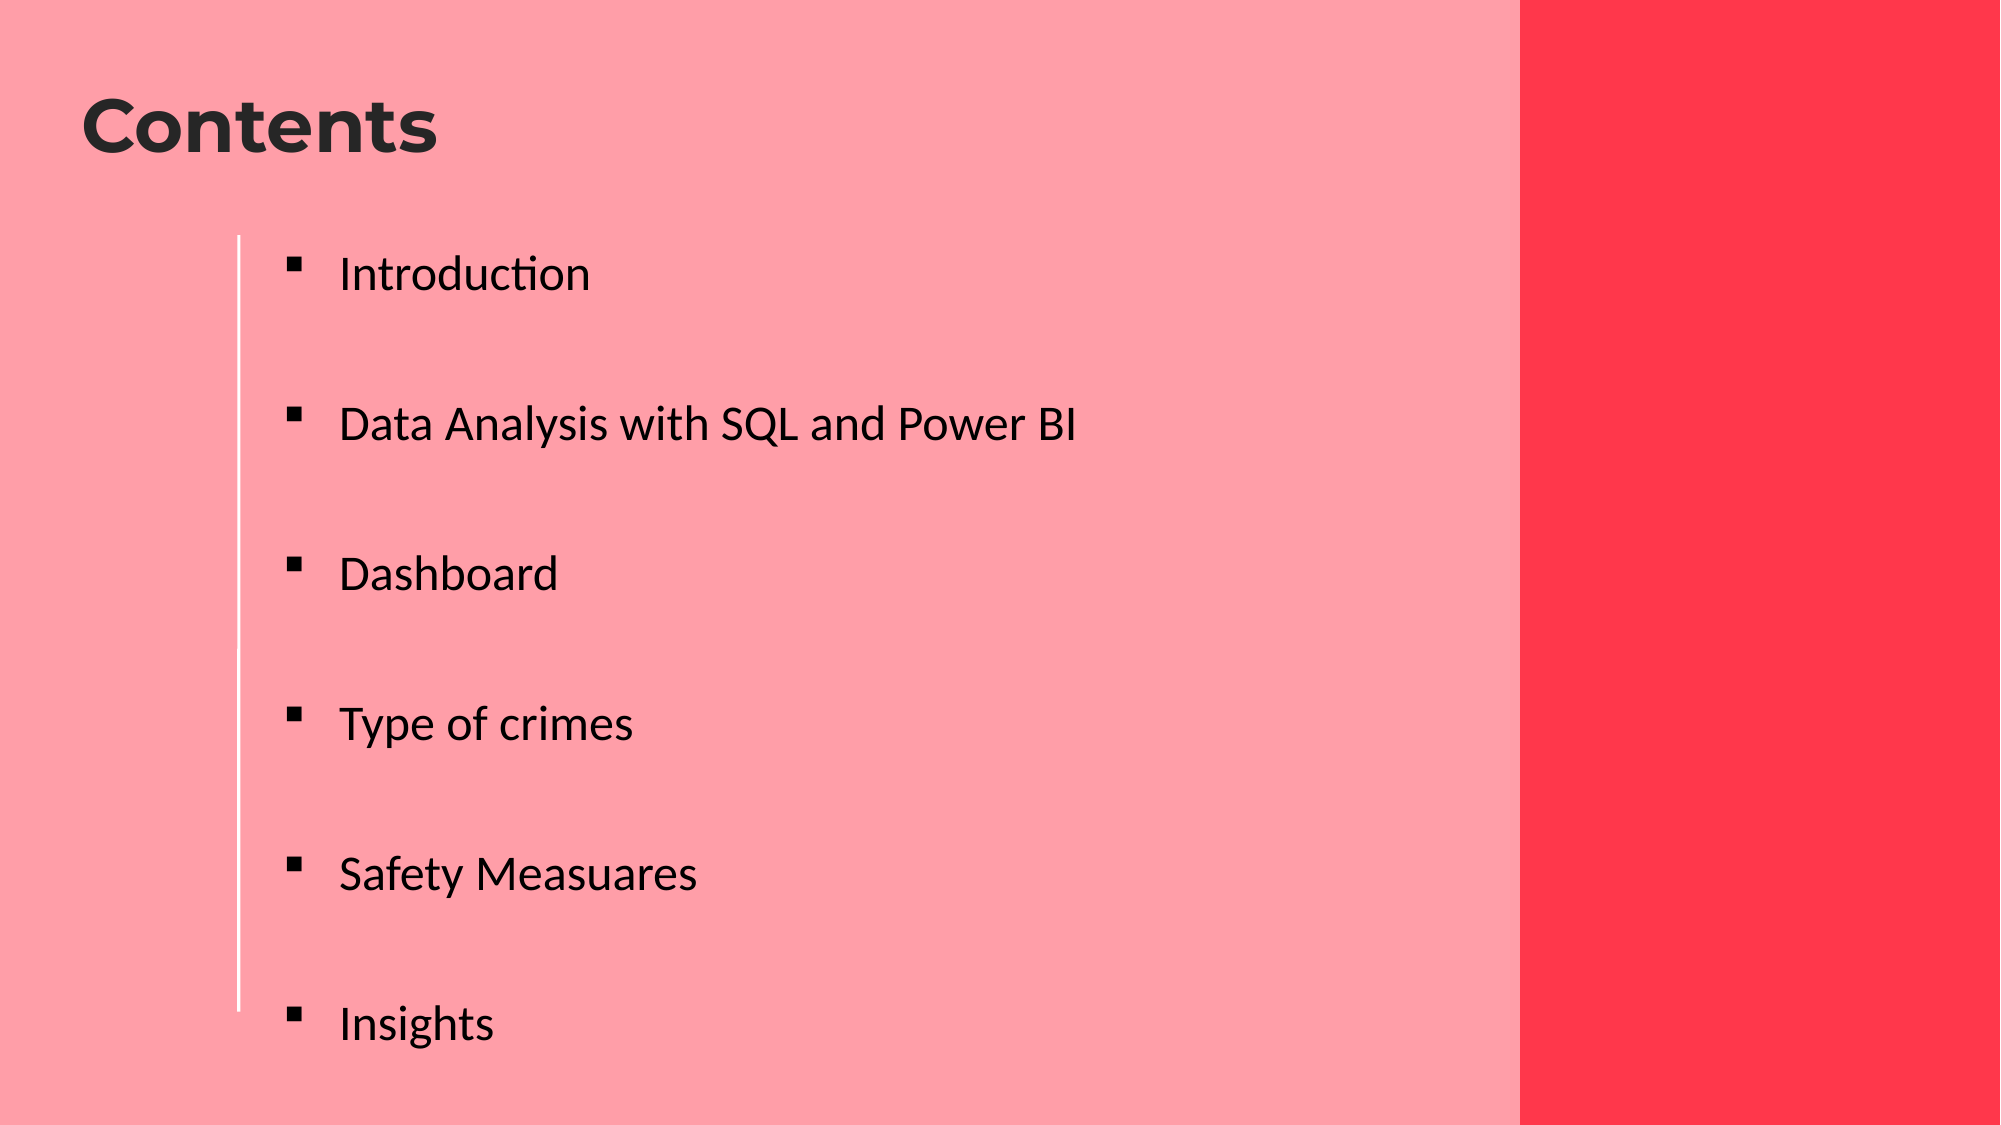

Contents
Introduction
Data Analysis with SQL and Power BI
Dashboard
Type of crimes
Safety Measuares
Insights